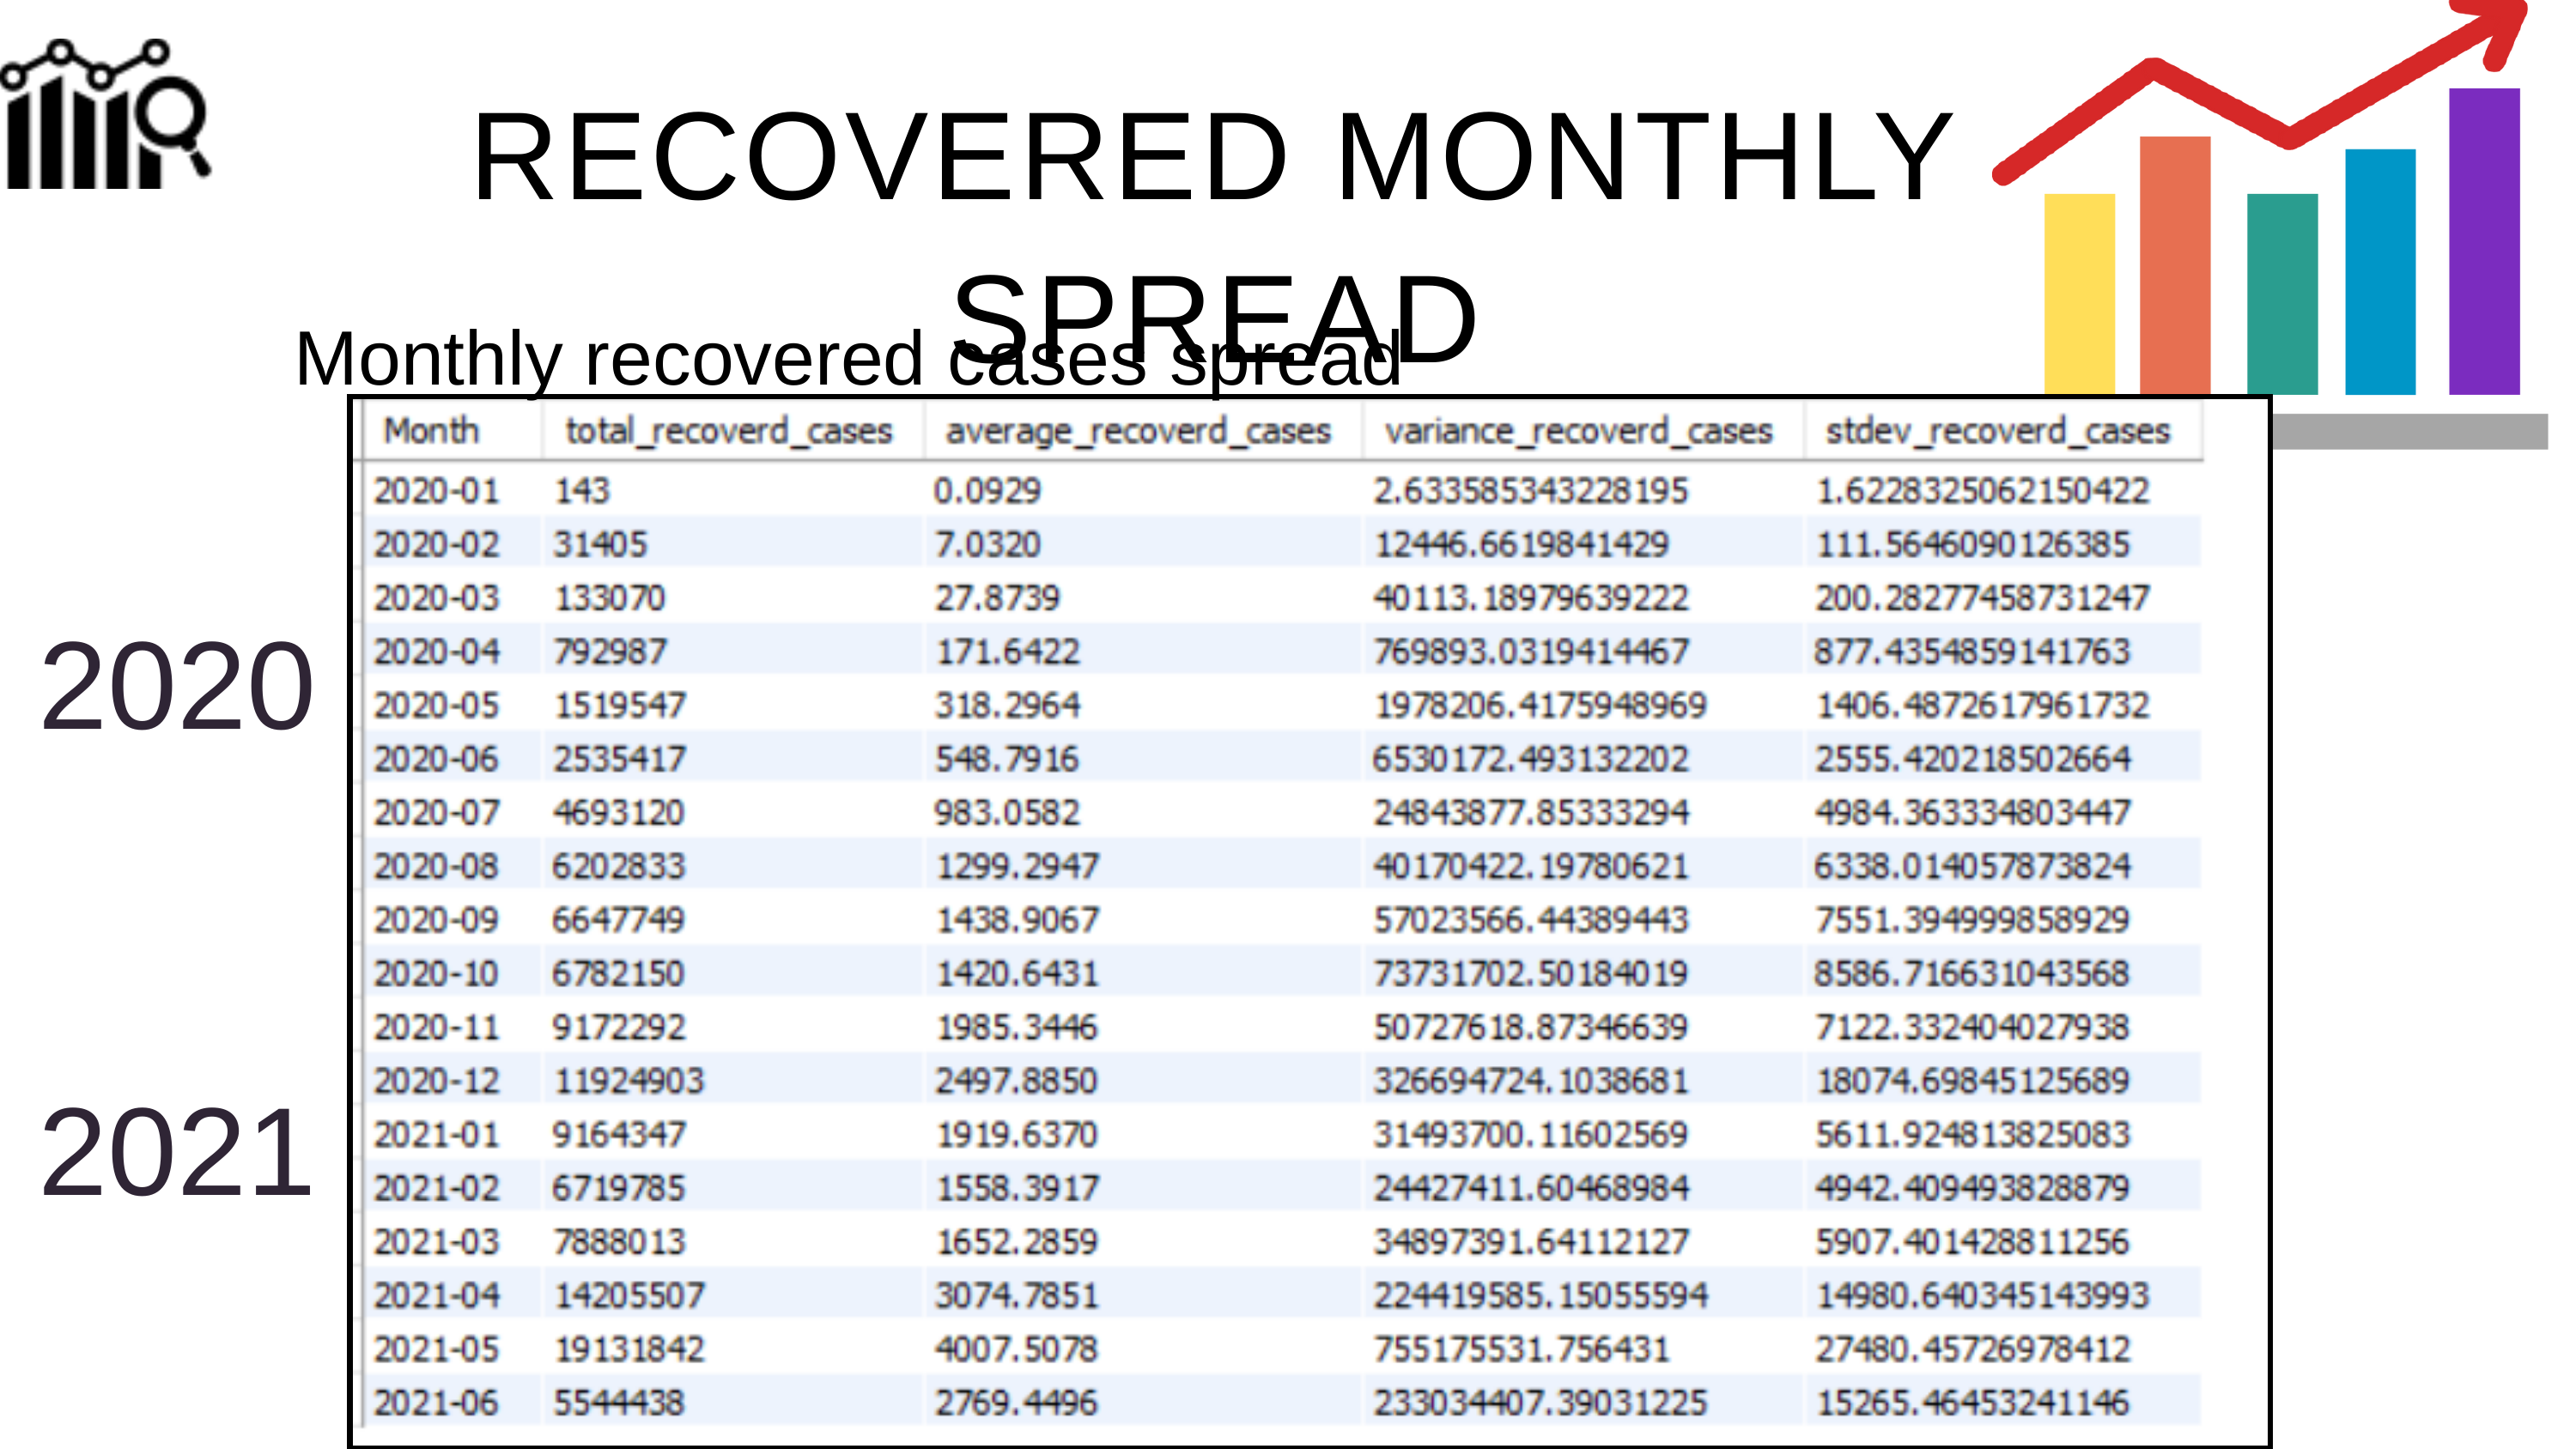

RECOVERED MONTHLY SPREAD
Monthly recovered cases spread

2020
2021